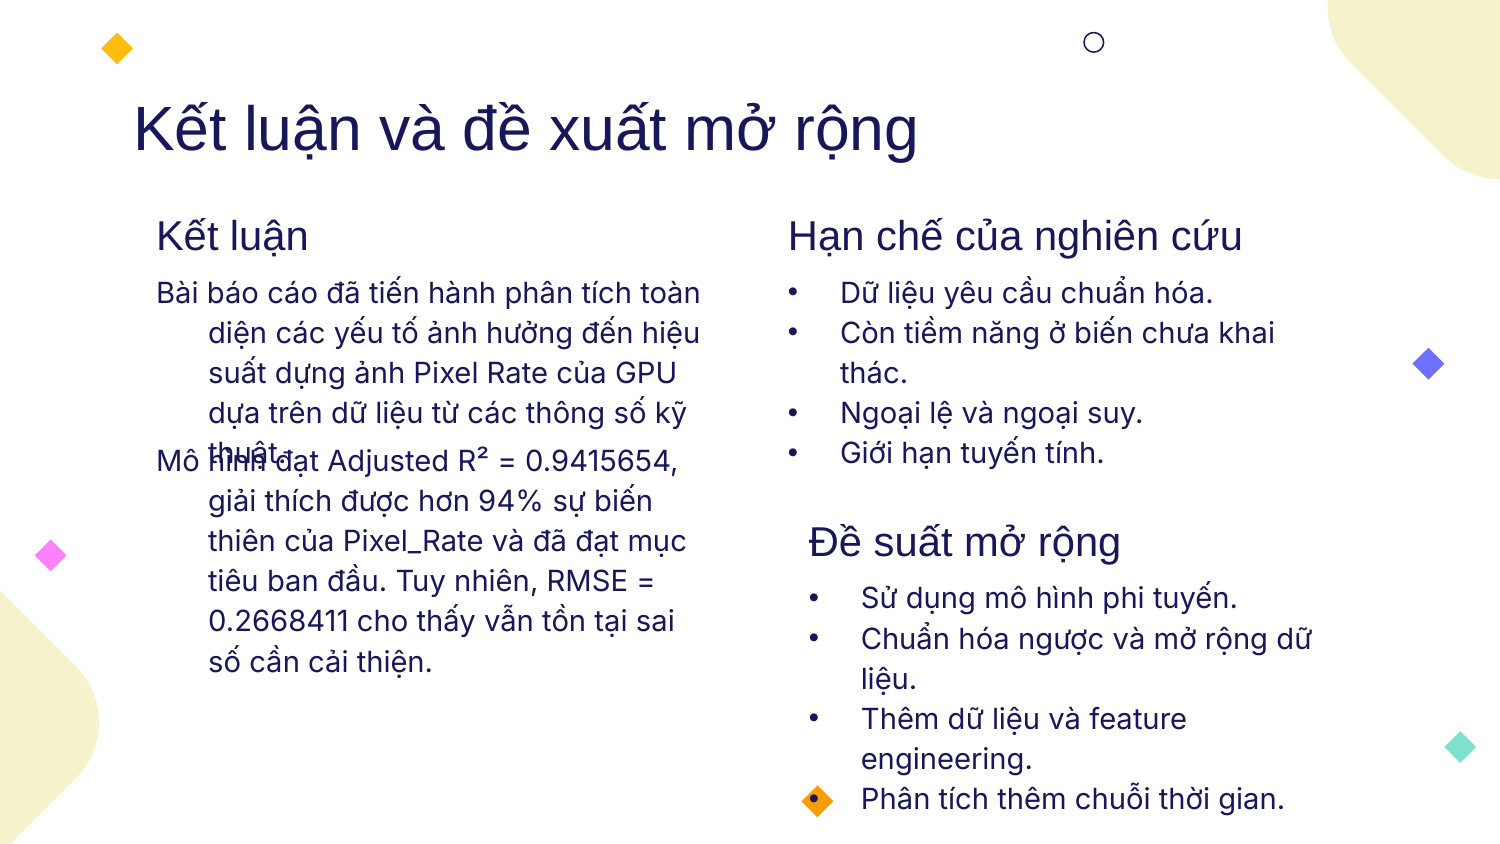

# Kết luận và đề xuất mở rộng
Kết luận
Hạn chế của nghiên cứu
Dữ liệu yêu cầu chuẩn hóa.
Còn tiềm năng ở biến chưa khai thác.
Ngoại lệ và ngoại suy.
Giới hạn tuyến tính.
Bài báo cáo đã tiến hành phân tích toàn diện các yếu tố ảnh hưởng đến hiệu suất dựng ảnh Pixel Rate của GPU dựa trên dữ liệu từ các thông số kỹ thuật.
Mô hình đạt Adjusted R² = 0.9415654, giải thích được hơn 94% sự biến thiên của Pixel_Rate và đã đạt mục tiêu ban đầu. Tuy nhiên, RMSE = 0.2668411 cho thấy vẫn tồn tại sai số cần cải thiện.
Đề suất mở rộng
Sử dụng mô hình phi tuyến.
Chuẩn hóa ngược và mở rộng dữ liệu.
Thêm dữ liệu và feature engineering.
Phân tích thêm chuỗi thời gian.